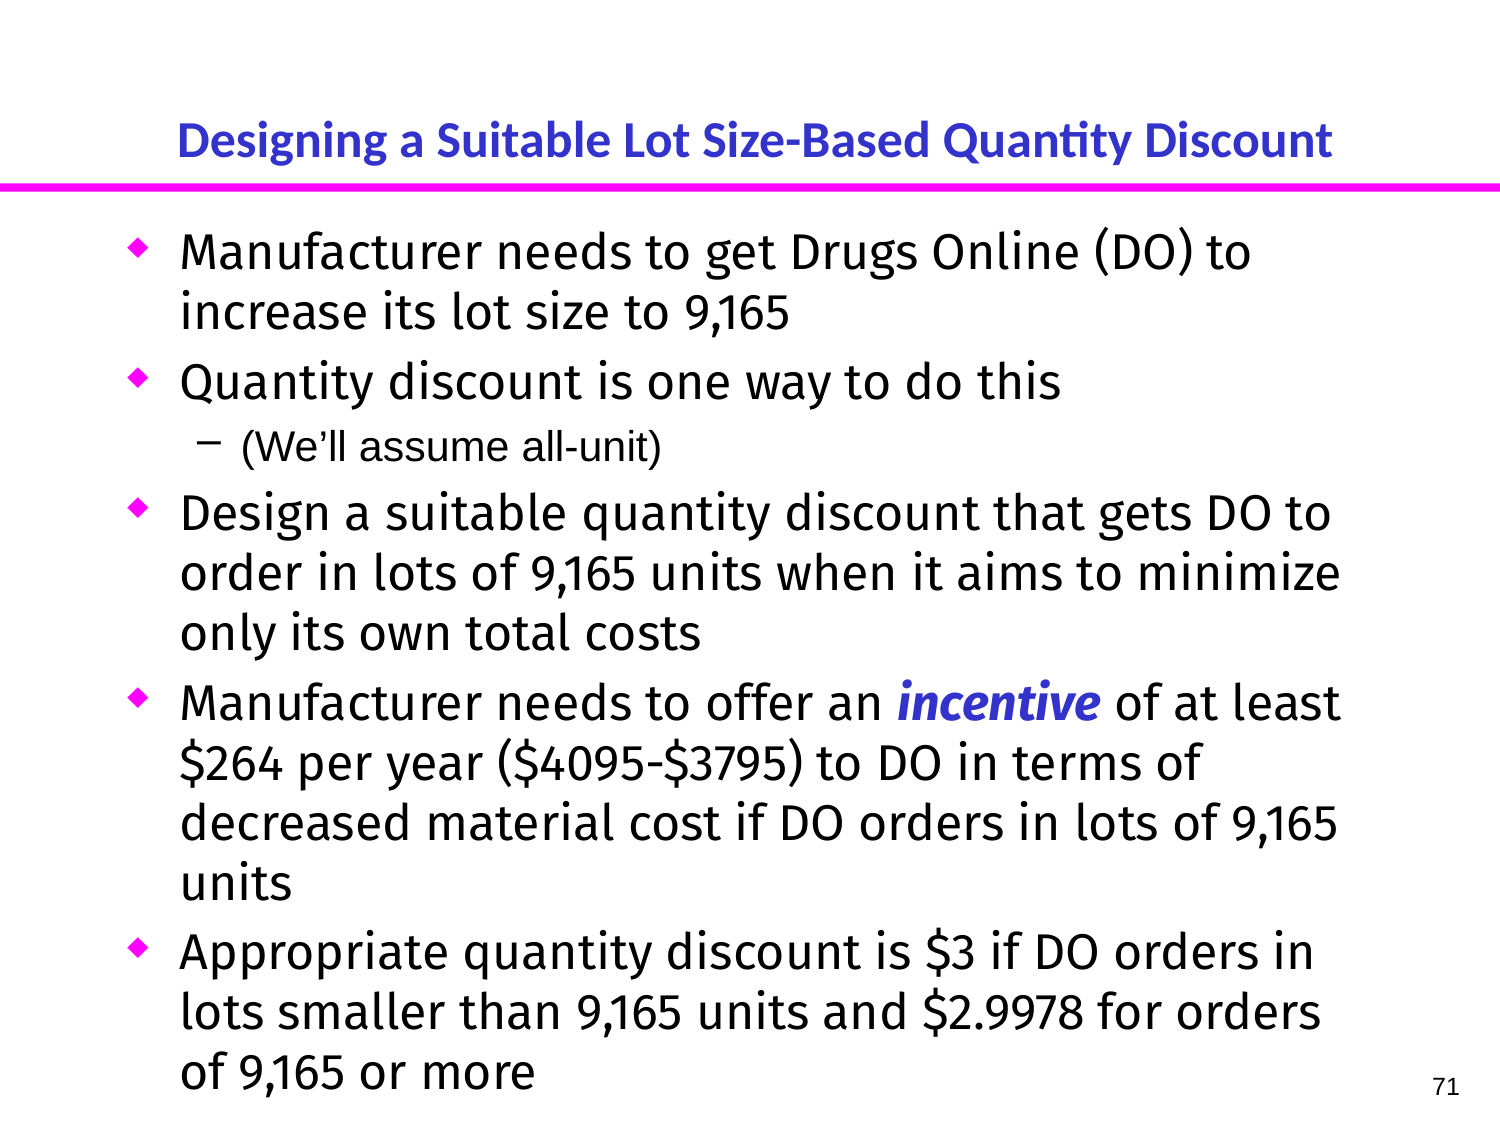

# Designing a Suitable Lot Size-Based Quantity Discount
Manufacturer needs to get Drugs Online (DO) to increase its lot size to 9,165
Quantity discount is one way to do this
(We’ll assume all-unit)
Design a suitable quantity discount that gets DO to order in lots of 9,165 units when it aims to minimize only its own total costs
Manufacturer needs to offer an incentive of at least $264 per year ($4095-$3795) to DO in terms of decreased material cost if DO orders in lots of 9,165 units
Appropriate quantity discount is $3 if DO orders in lots smaller than 9,165 units and $2.9978 for orders of 9,165 or more
71